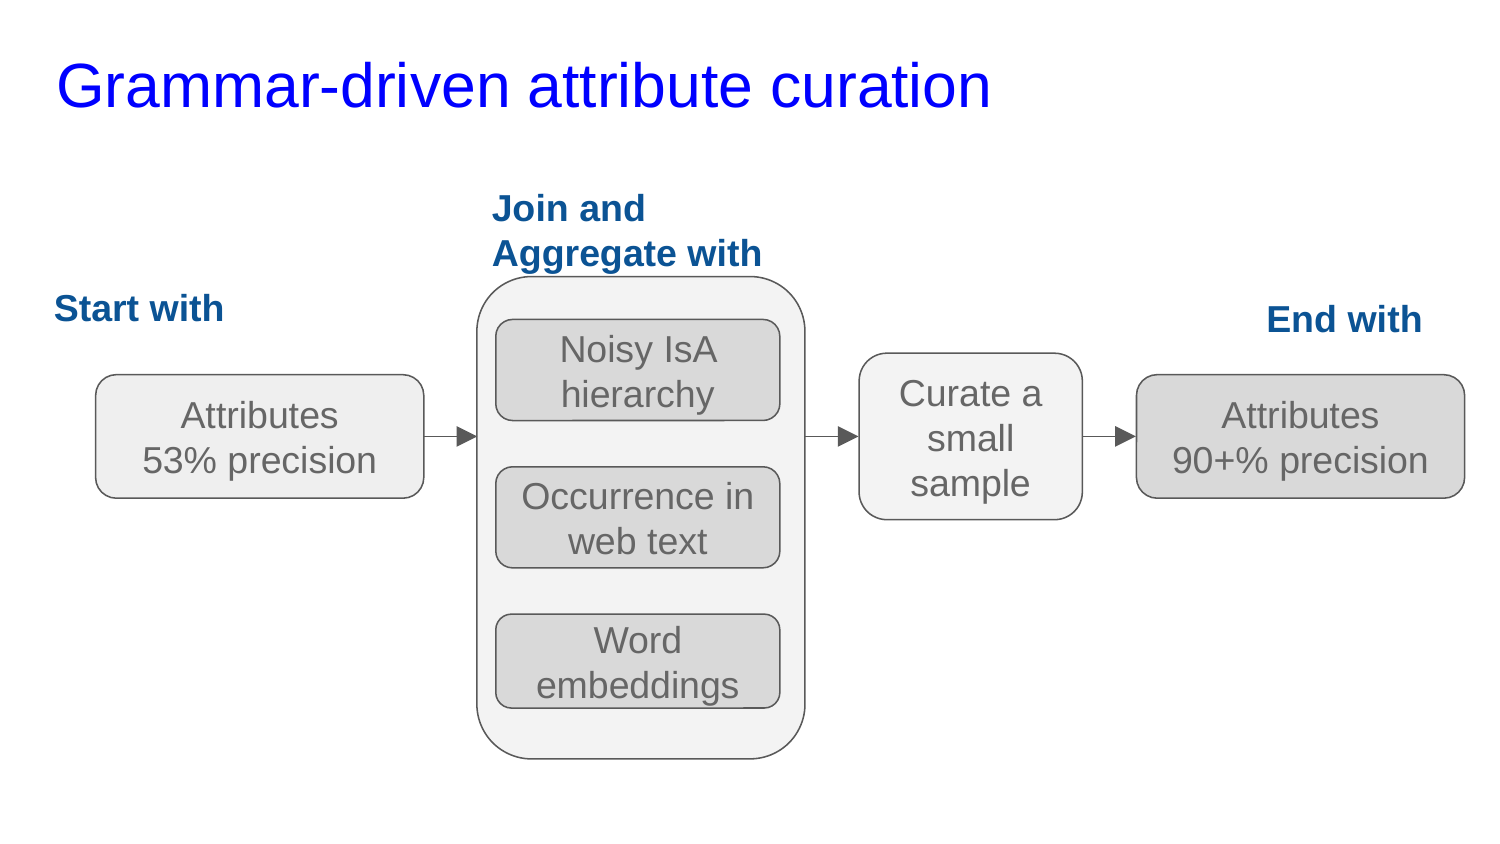

# Grammar-driven attribute curation

Join and Aggregate with
Start with

Noisy IsA hierarchy
Occurrence in web text
Word embeddings
End with
Curate a small
sample
Attributes
53% precision
Attributes
90+% precision